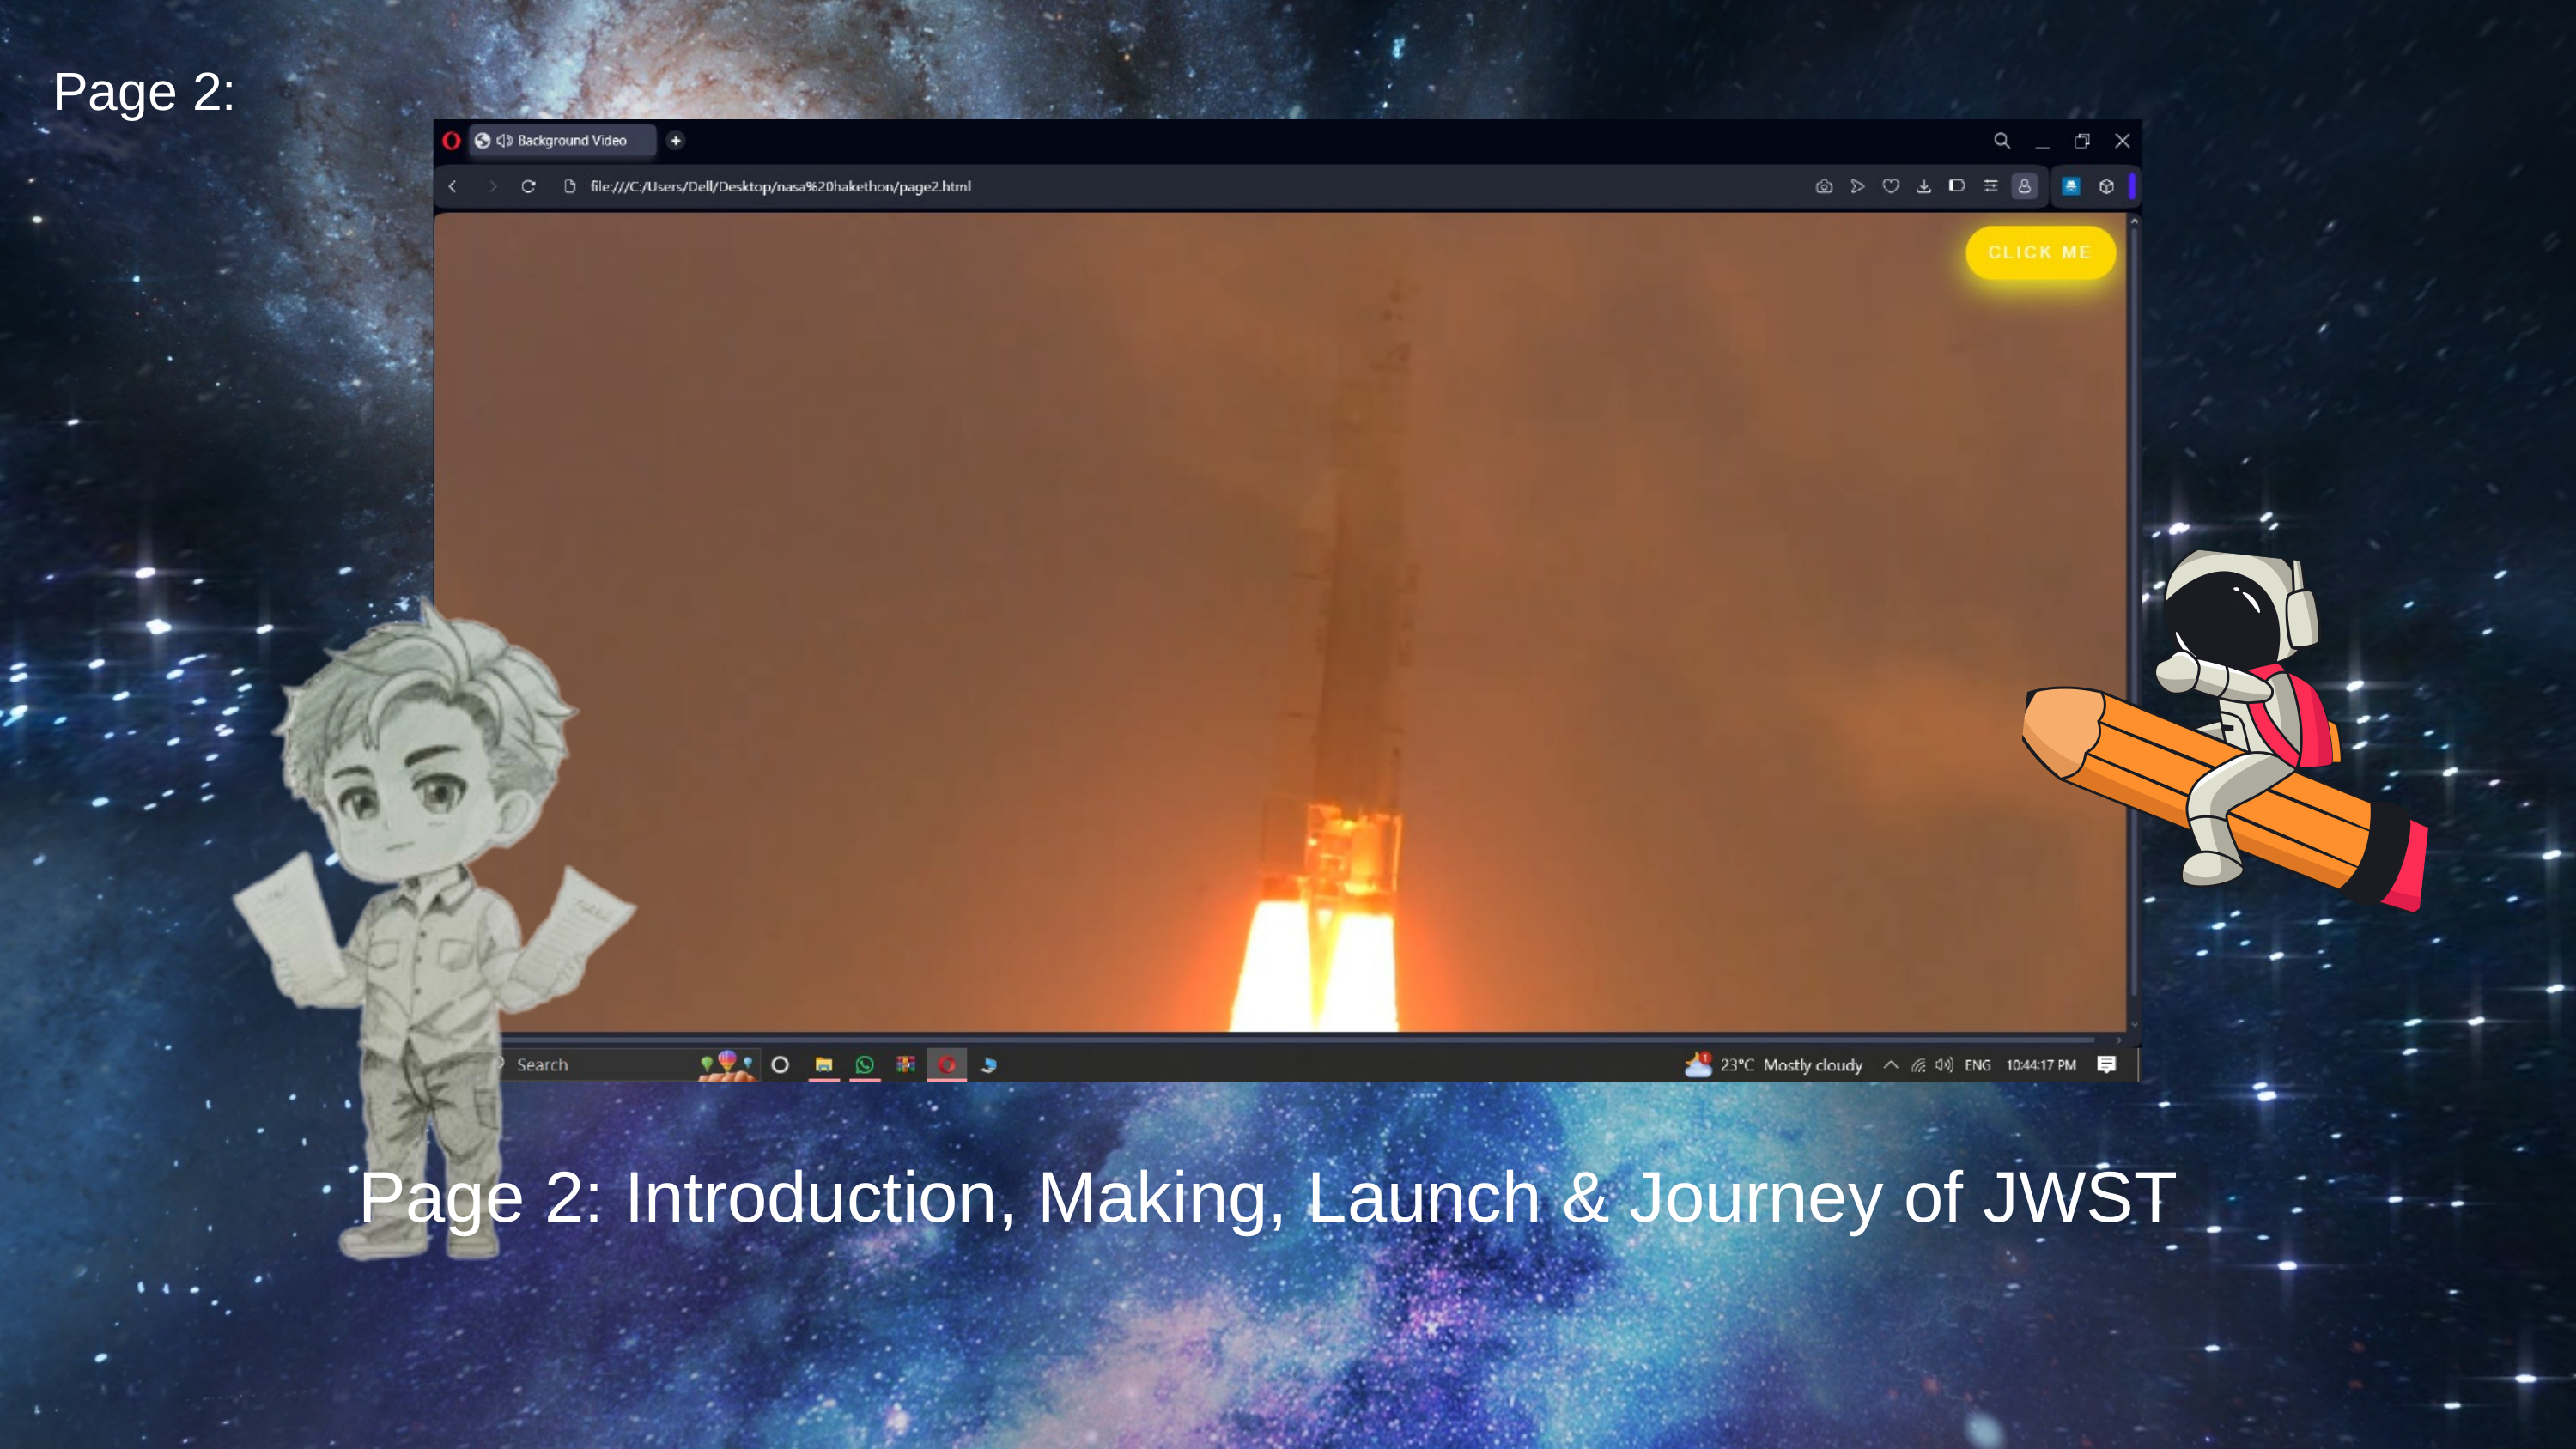

Page 2:

Page 2: Introduction, Making, Launch & Journey of JWST